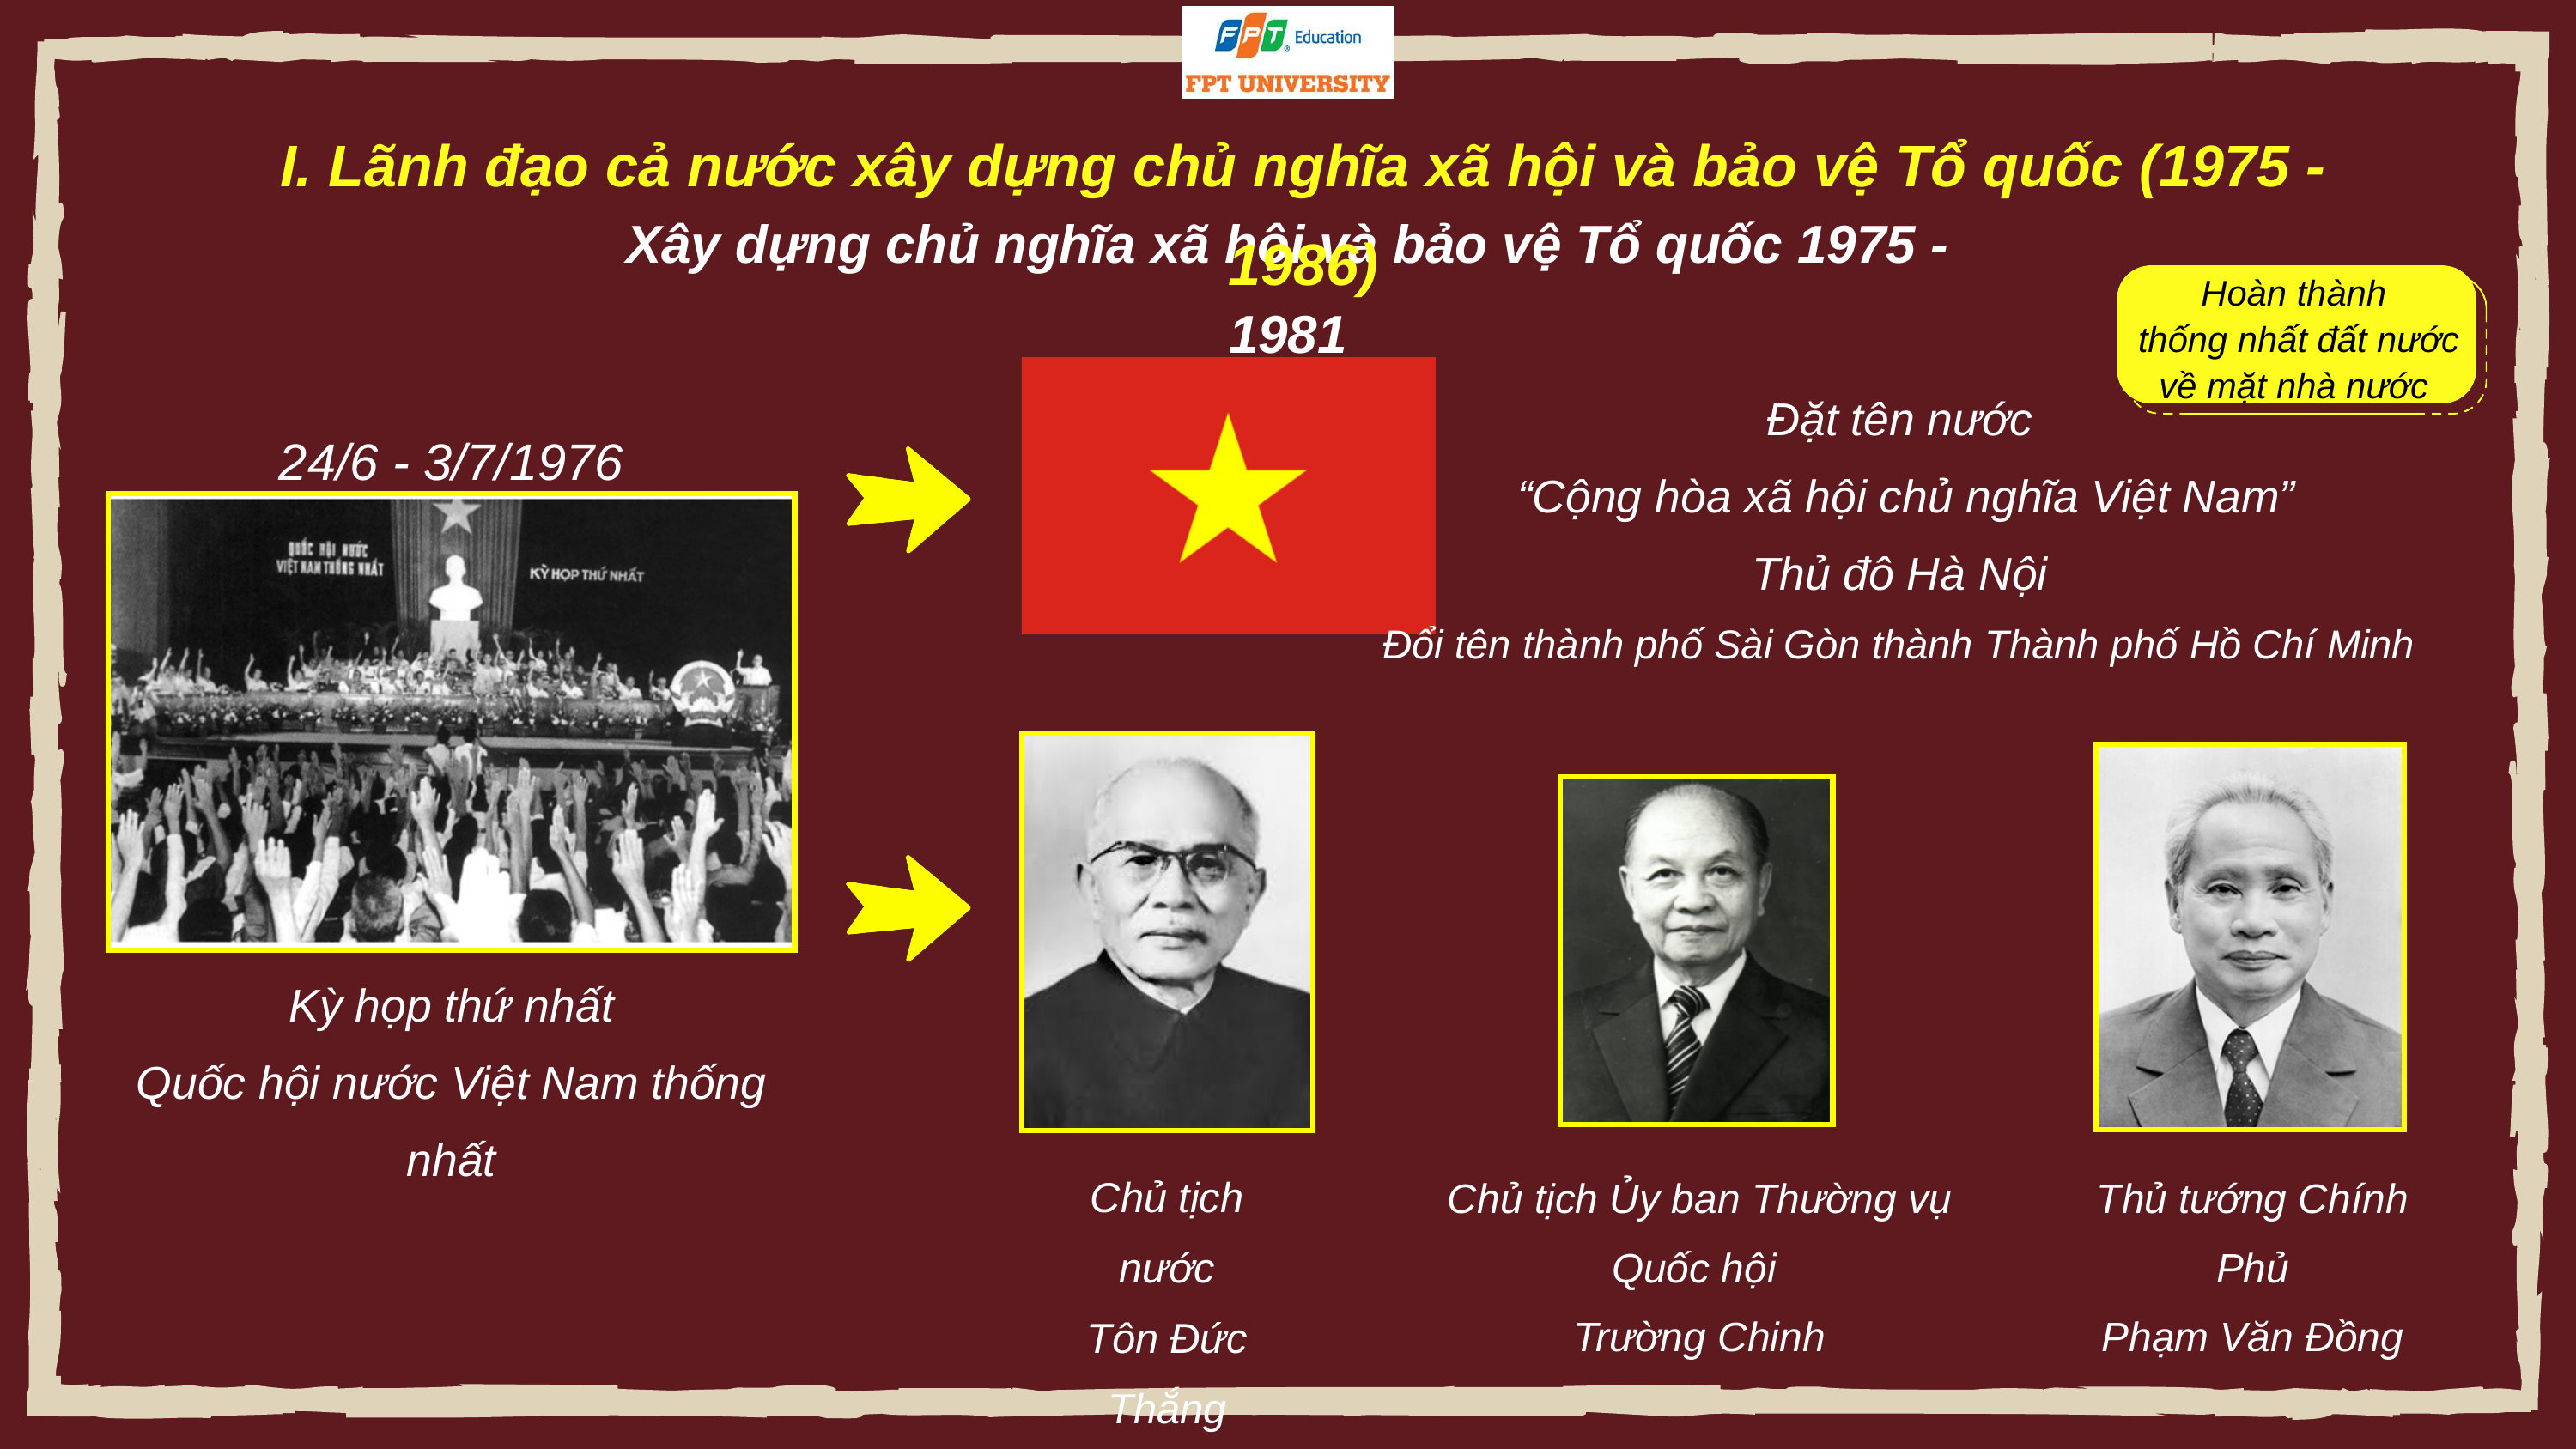

I. Lãnh đạo cả nước xây dựng chủ nghĩa xã hội và bảo vệ Tổ quốc (1975 - 1986)
Xây dựng chủ nghĩa xã hội và bảo vệ Tổ quốc 1975 - 1981

Hoàn thành
 thống nhất đất nước về mặt nhà nước

Đặt tên nước
 “Cộng hòa xã hội chủ nghĩa Việt Nam”
Thủ đô Hà Nội
Đổi tên thành phố Sài Gòn thành Thành phố Hồ Chí Minh
24/6 - 3/7/1976

Kỳ họp thứ nhất
Quốc hội nước Việt Nam thống nhất
Chủ tịch nước
Tôn Đức Thắng
Thủ tướng Chính Phủ
Phạm Văn Đồng
Chủ tịch Ủy ban Thường vụ Quốc hội
Trường Chinh